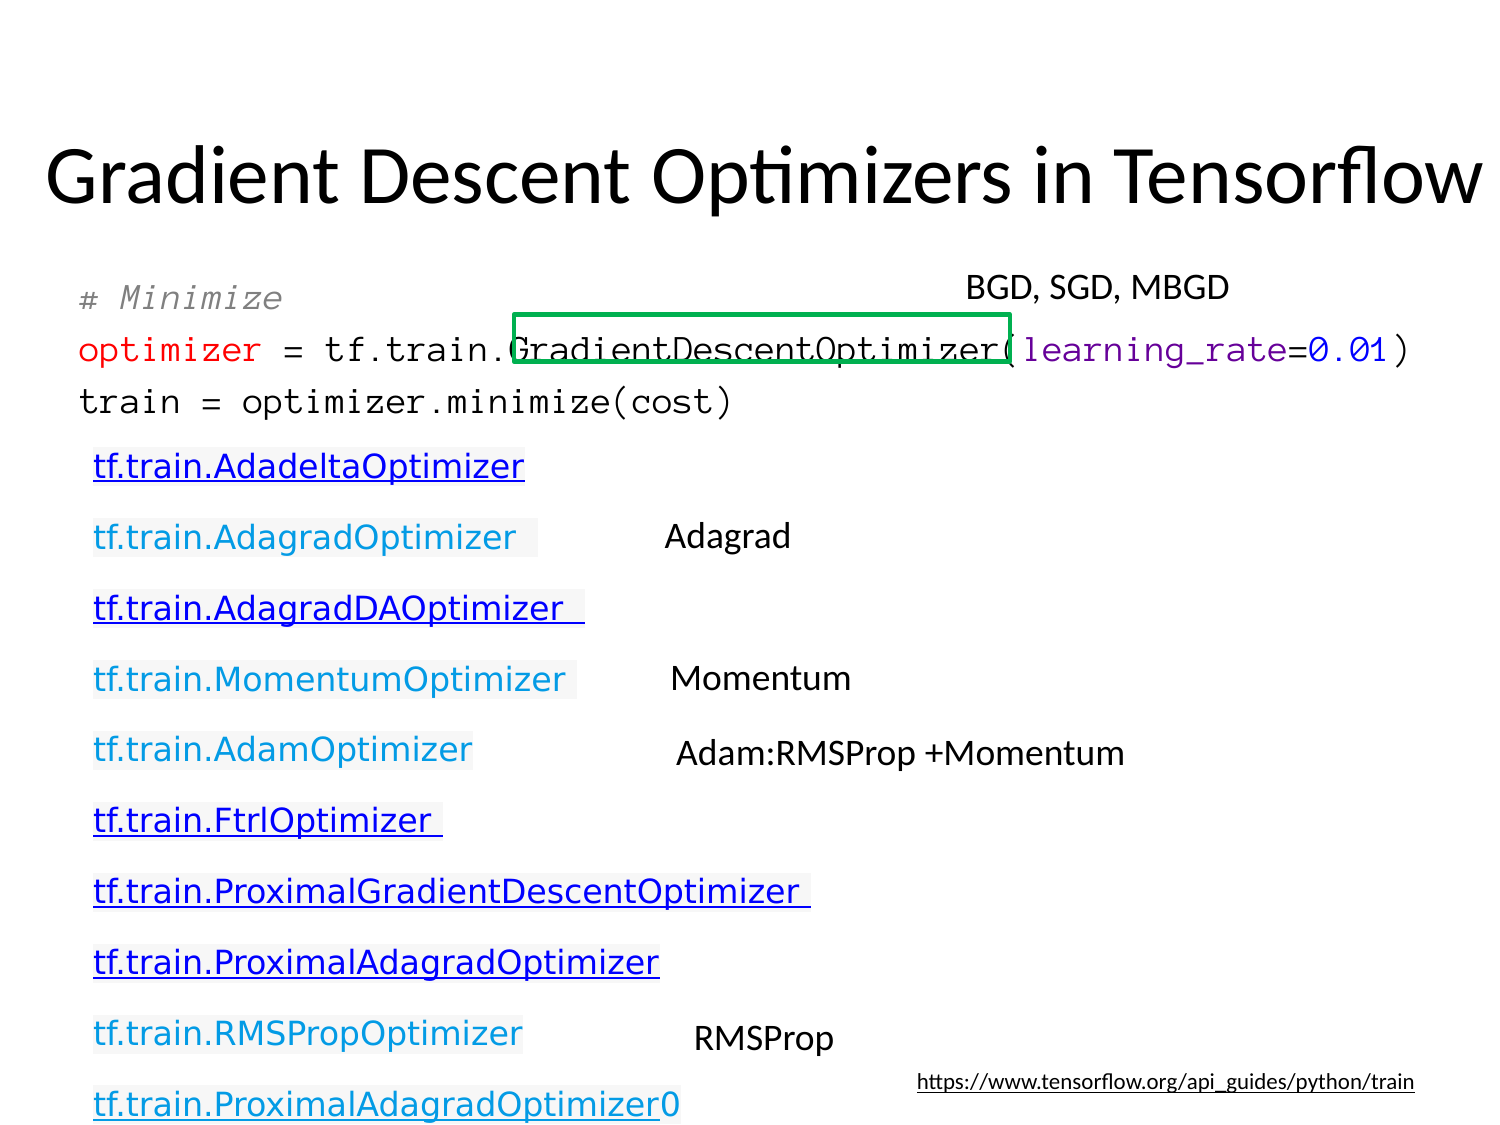

# Gradient Descent Optimizers in Tensorflow
BGD, SGD, MBGD
# Minimize
optimizer = tf.train.GradientDescentOptimizer(learning_rate=0.01)
train = optimizer.minimize(cost)

tf.train.AdadeltaOptimizer
tf.train.AdagradOptimizer
tf.train.AdagradDAOptimizer
tf.train.MomentumOptimizer
tf.train.AdamOptimizer
tf.train.FtrlOptimizer
tf.train.ProximalGradientDescentOptimizer
tf.train.ProximalAdagradOptimizer
tf.train.RMSPropOptimizer
tf.train.ProximalAdagradOptimizer0
Adagrad
Momentum
Adam:RMSProp +Momentum
RMSProp
https://www.tensorflow.org/api_guides/python/train